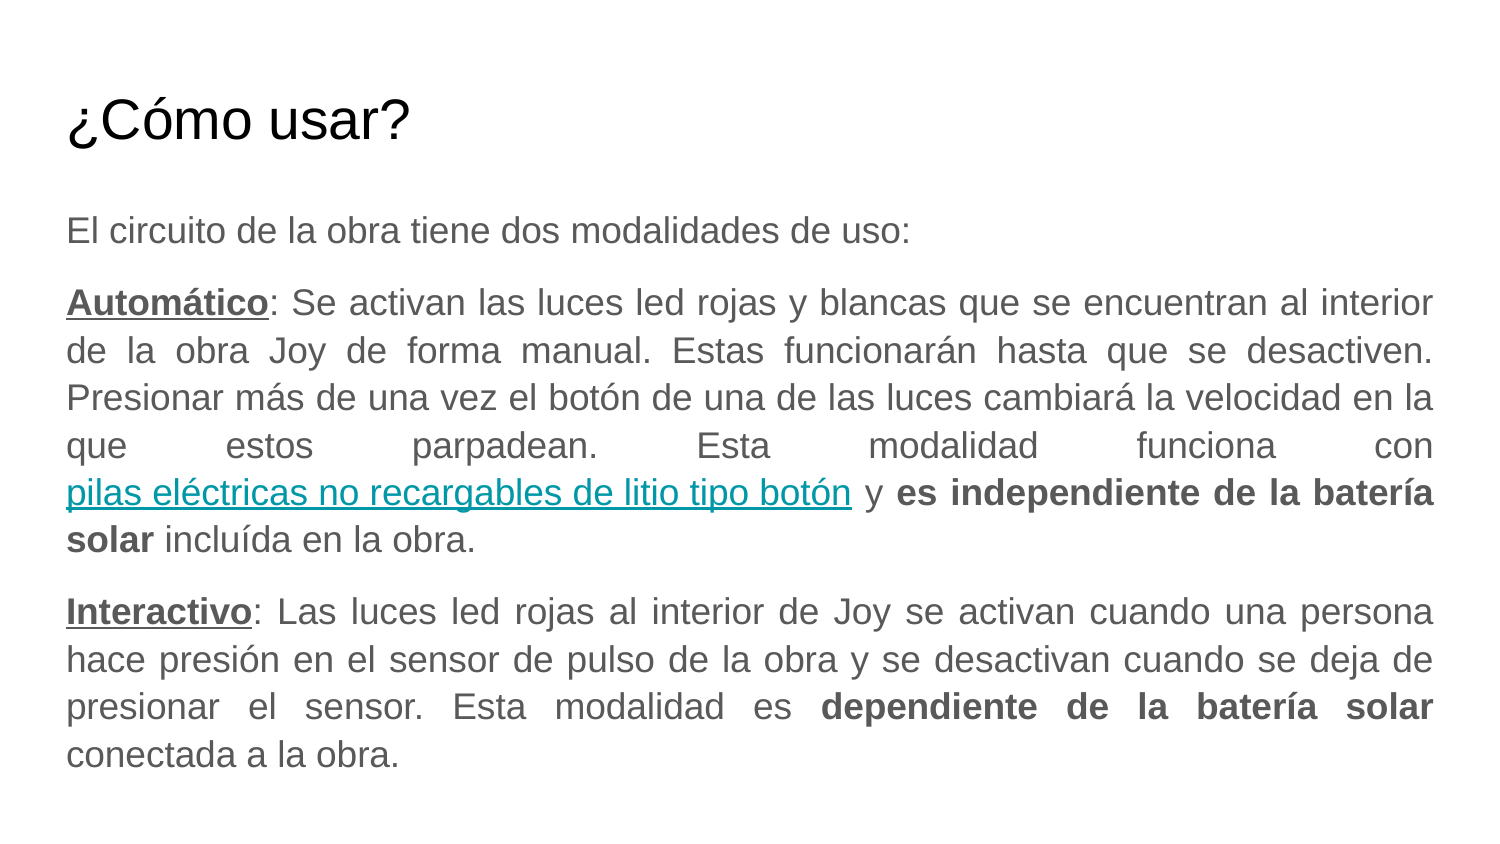

# ¿Cómo usar?
El circuito de la obra tiene dos modalidades de uso:
Automático: Se activan las luces led rojas y blancas que se encuentran al interior de la obra Joy de forma manual. Estas funcionarán hasta que se desactiven. Presionar más de una vez el botón de una de las luces cambiará la velocidad en la que estos parpadean. Esta modalidad funciona con pilas eléctricas no recargables de litio tipo botón y es independiente de la batería solar incluída en la obra.
Interactivo: Las luces led rojas al interior de Joy se activan cuando una persona hace presión en el sensor de pulso de la obra y se desactivan cuando se deja de presionar el sensor. Esta modalidad es dependiente de la batería solar conectada a la obra.